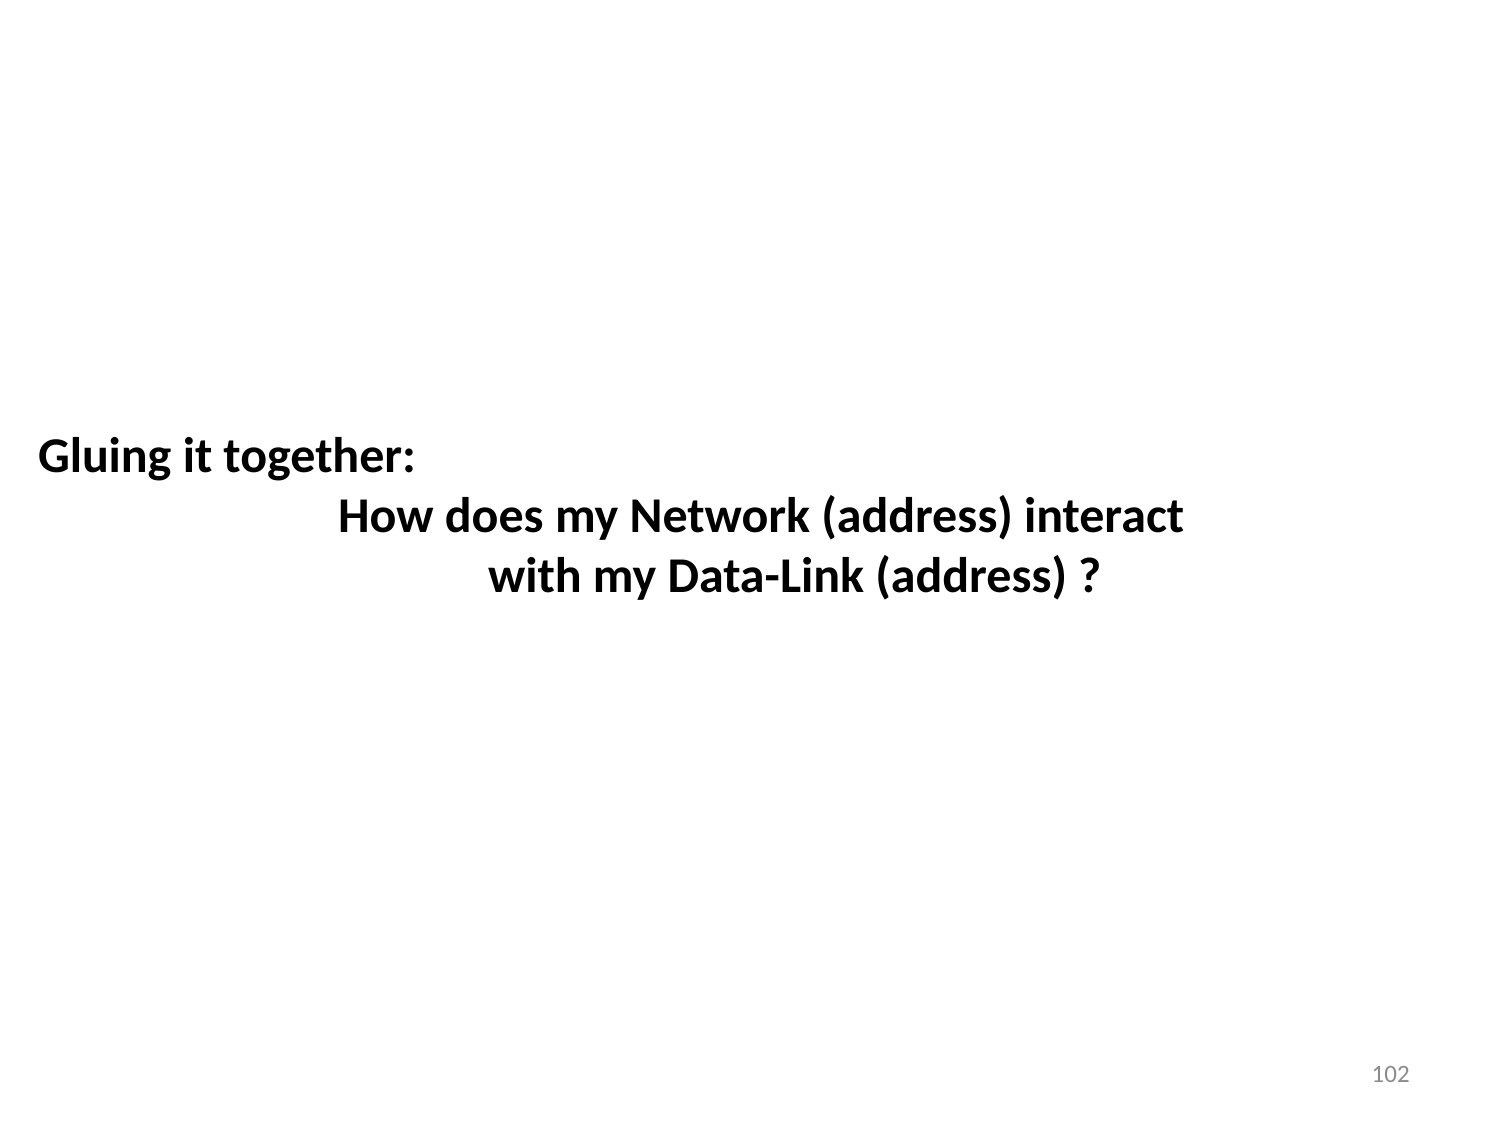

Gluing it together:
		How does my Network (address) interact
			with my Data-Link (address) ?
102